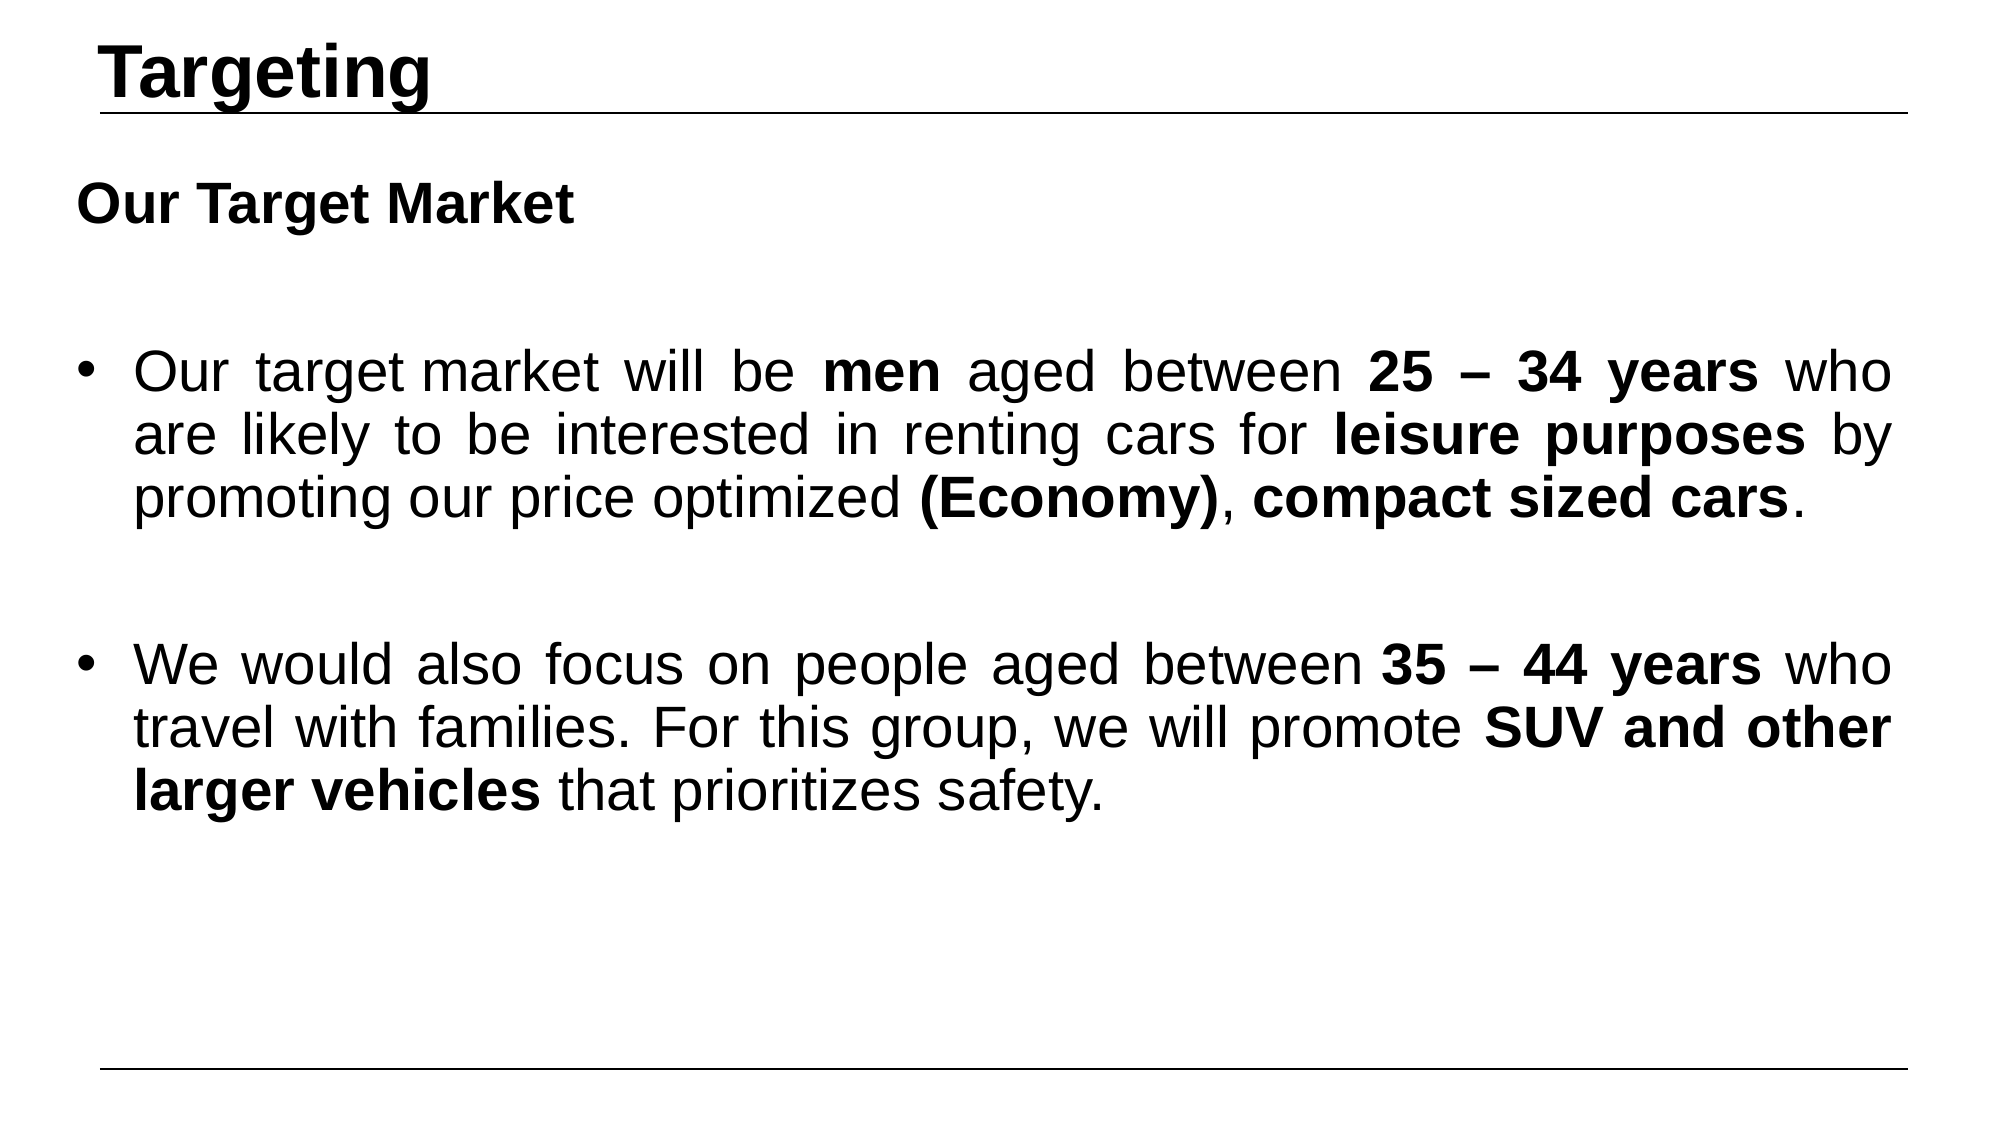

Targeting
Our Target Market

Our target market will be men aged between 25 – 34 years who are likely to be interested in renting cars for leisure purposes by promoting our price optimized (Economy), compact sized cars.

We would also focus on people aged between 35 – 44 years who travel with families. For this group, we will promote SUV and other larger vehicles that prioritizes safety.